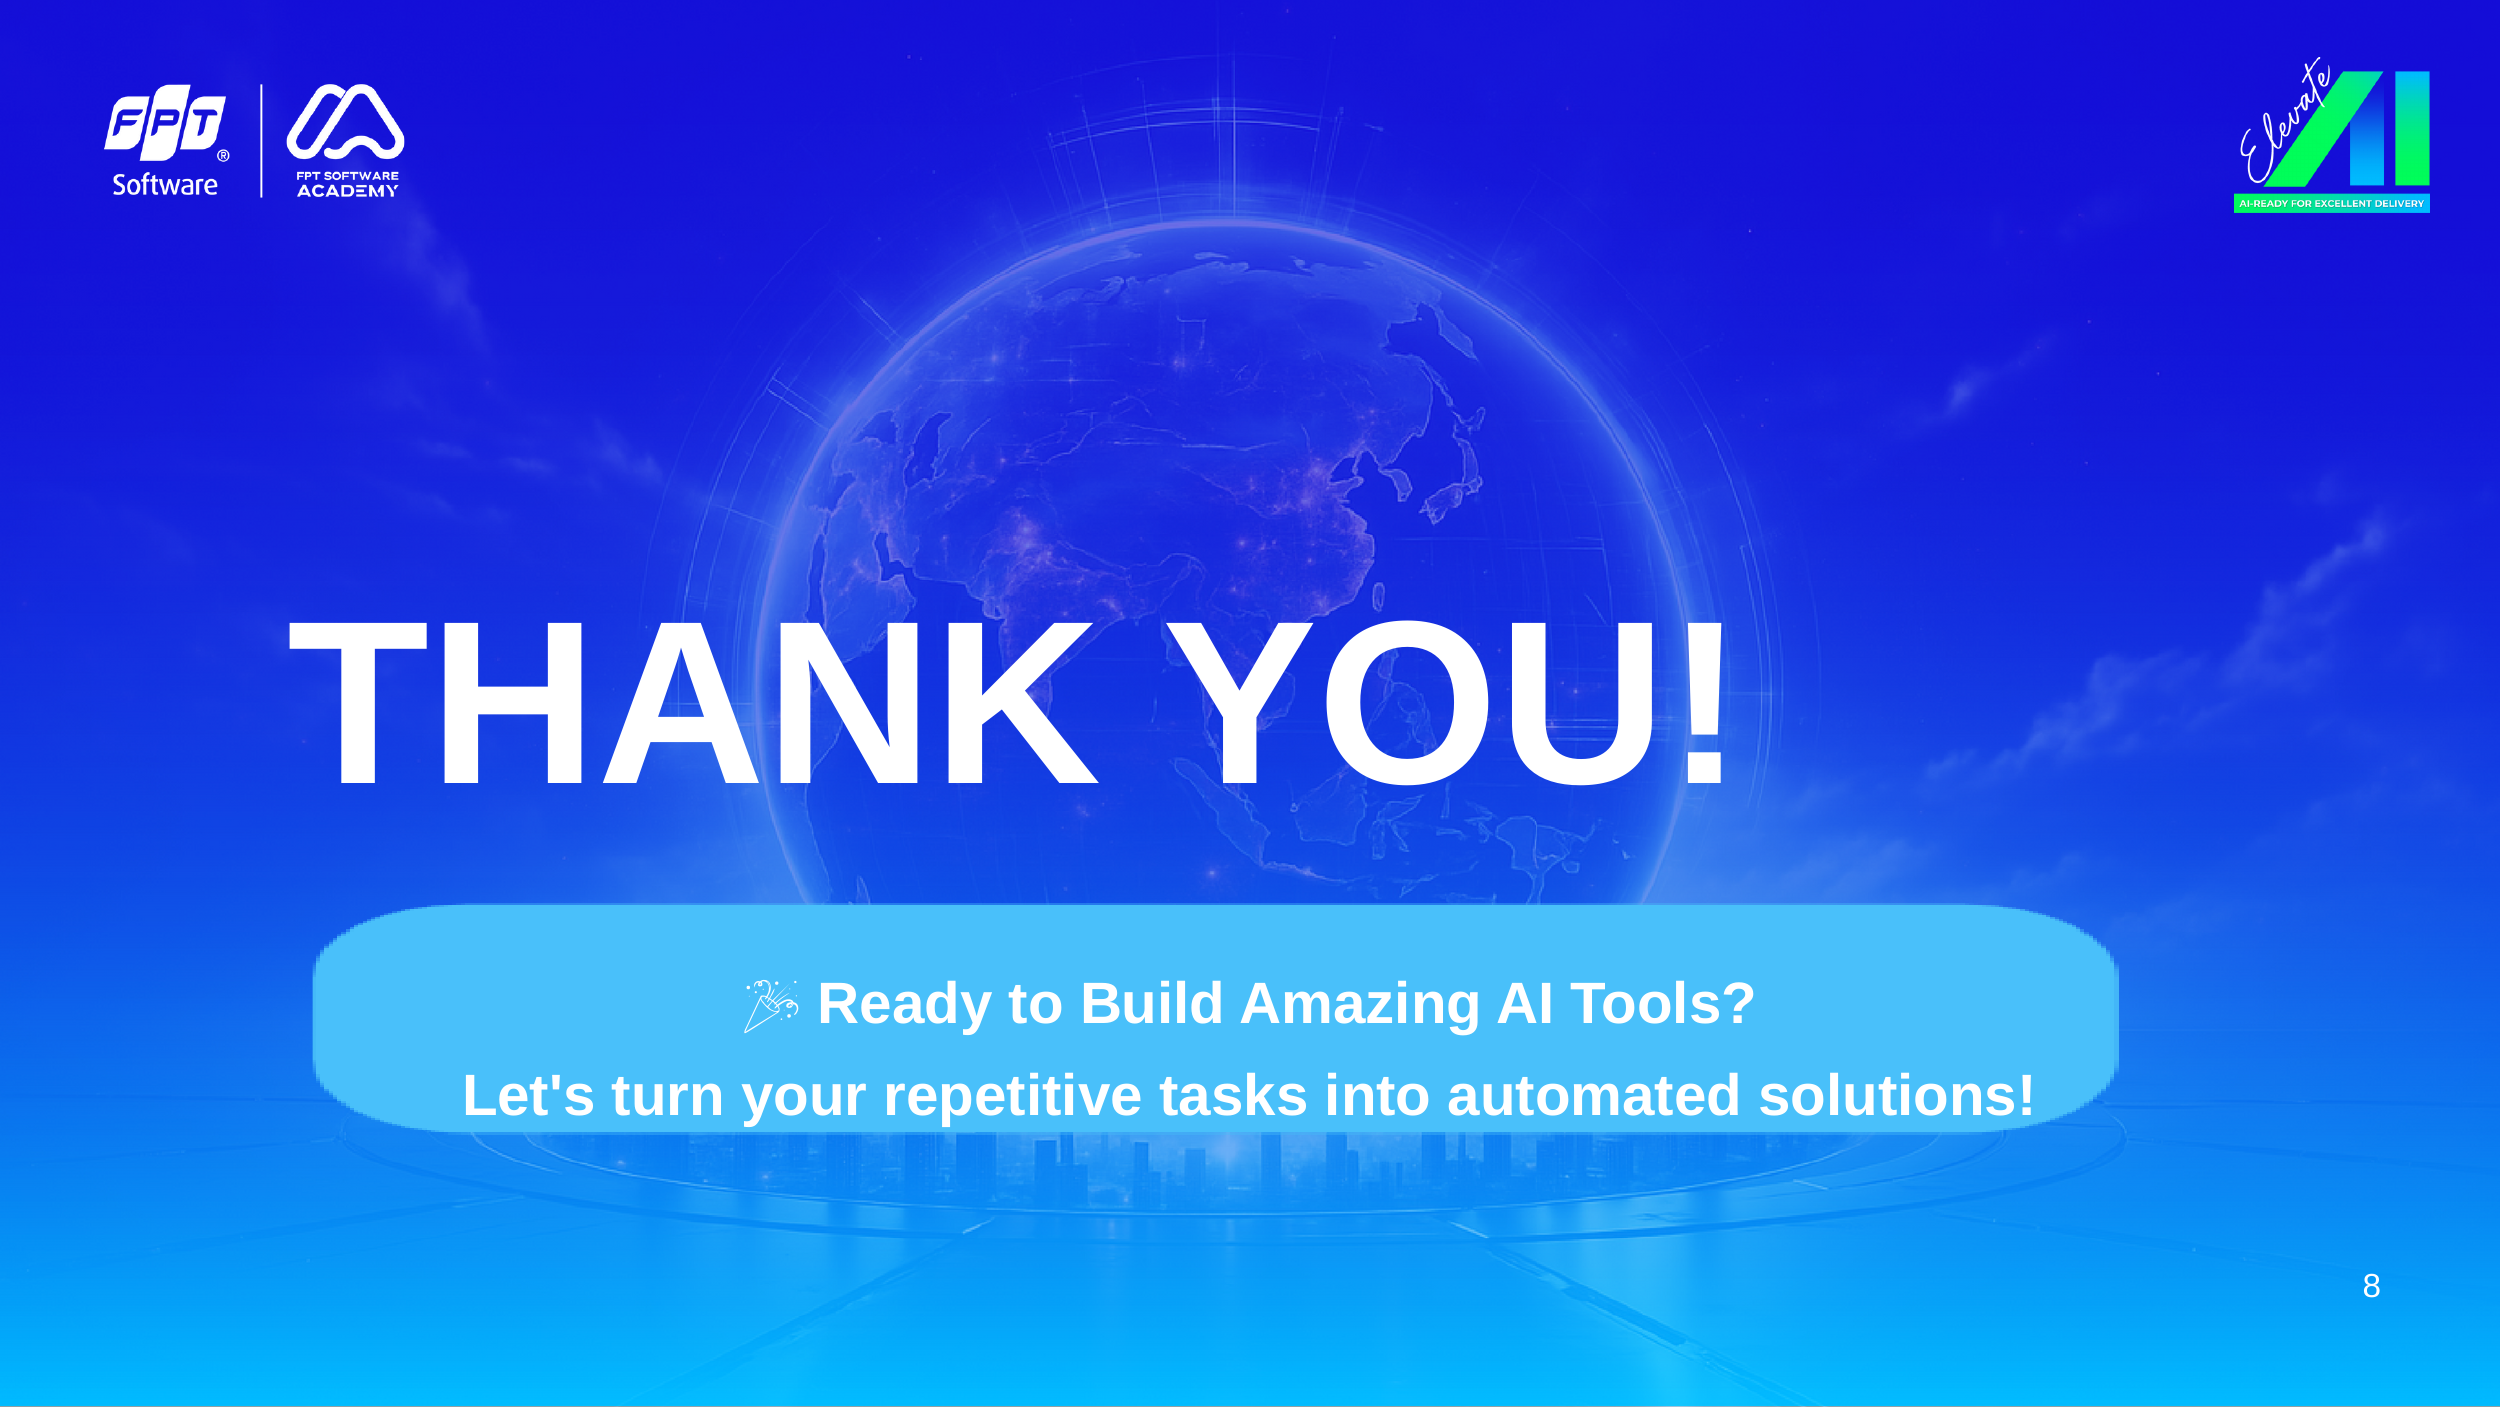

THANK YOU!

🎉 Ready to Build Amazing AI Tools?
Let's turn your repetitive tasks into automated solutions!
8